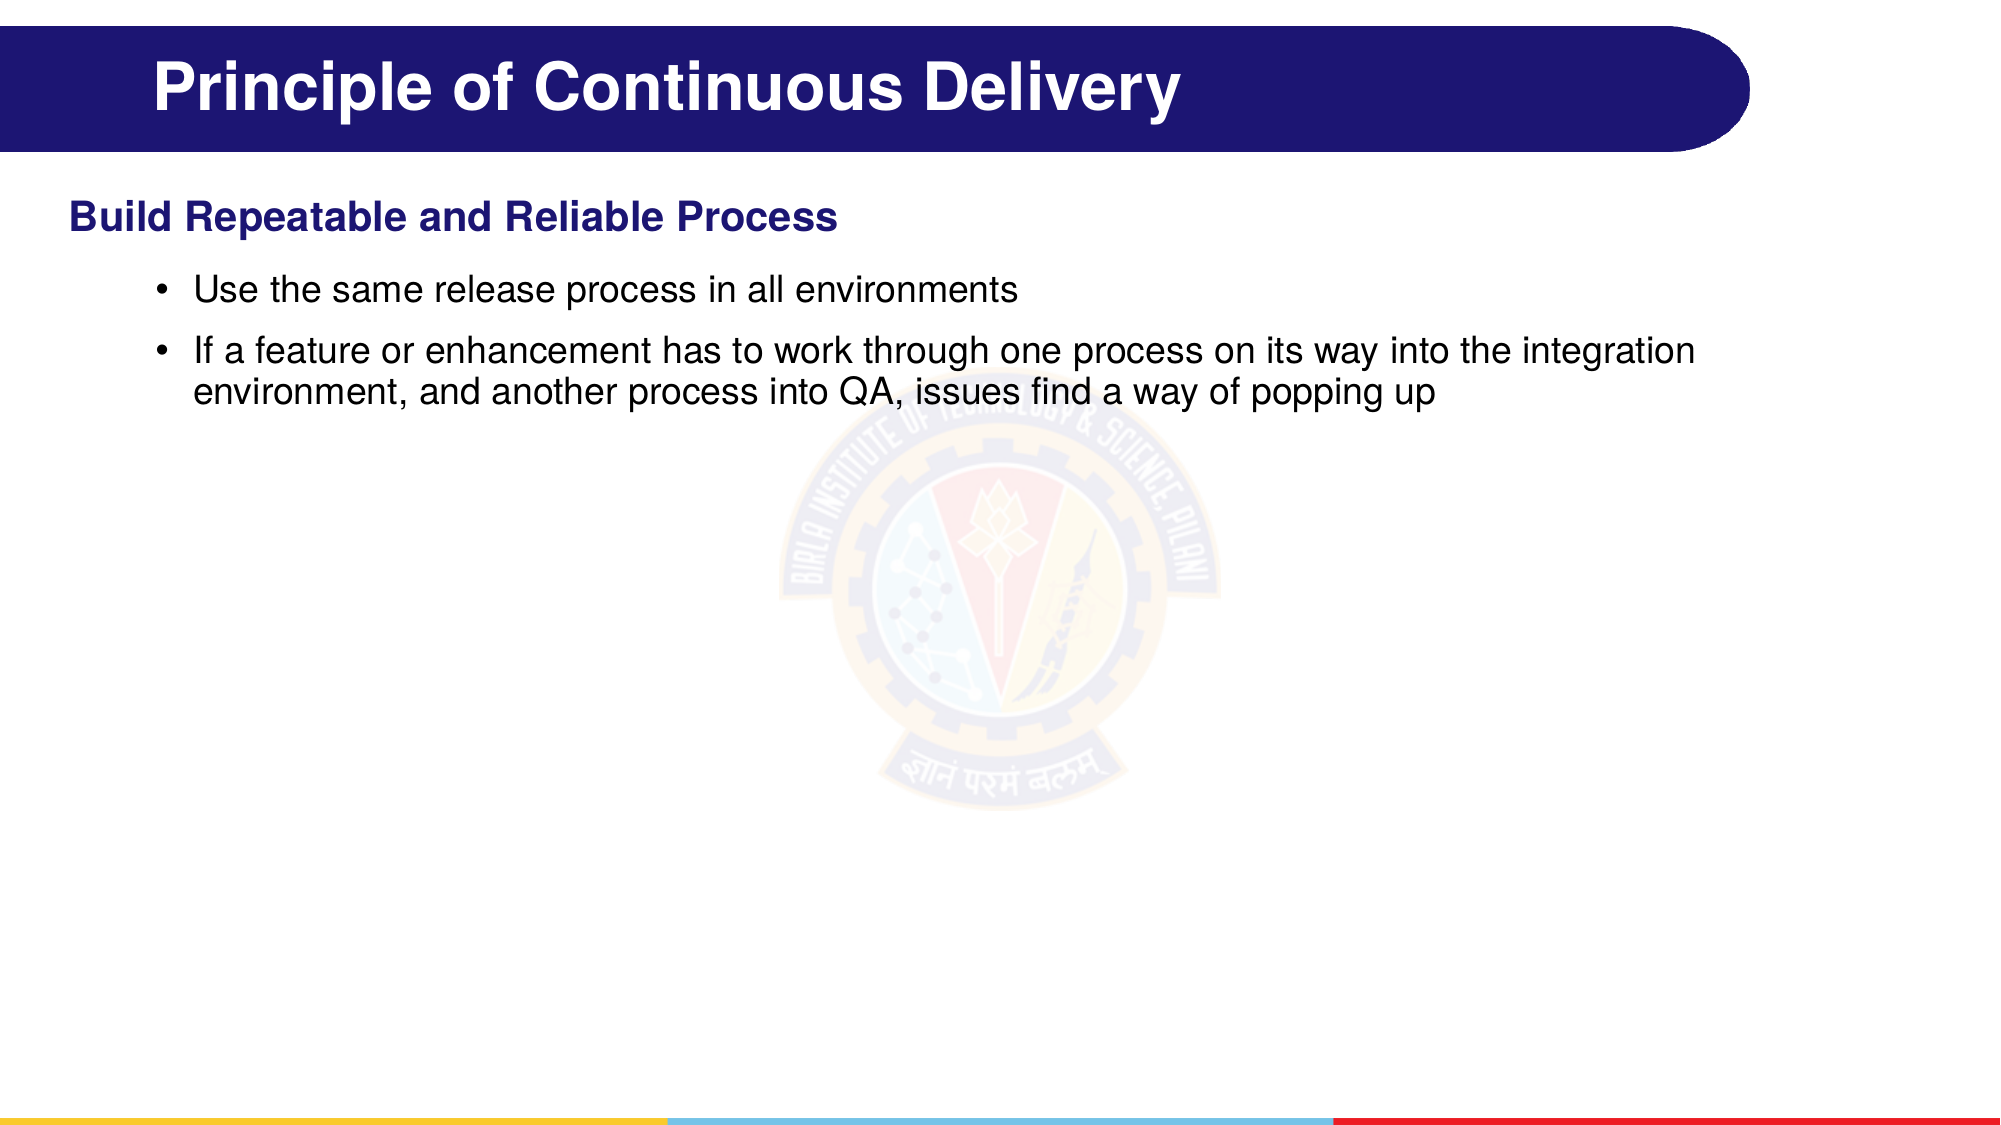

# Principle of Continuous Delivery
Build Repeatable and Reliable Process
Use the same release process in all environments
If a feature or enhancement has to work through one process on its way into the integration environment, and another process into QA, issues find a way of popping up